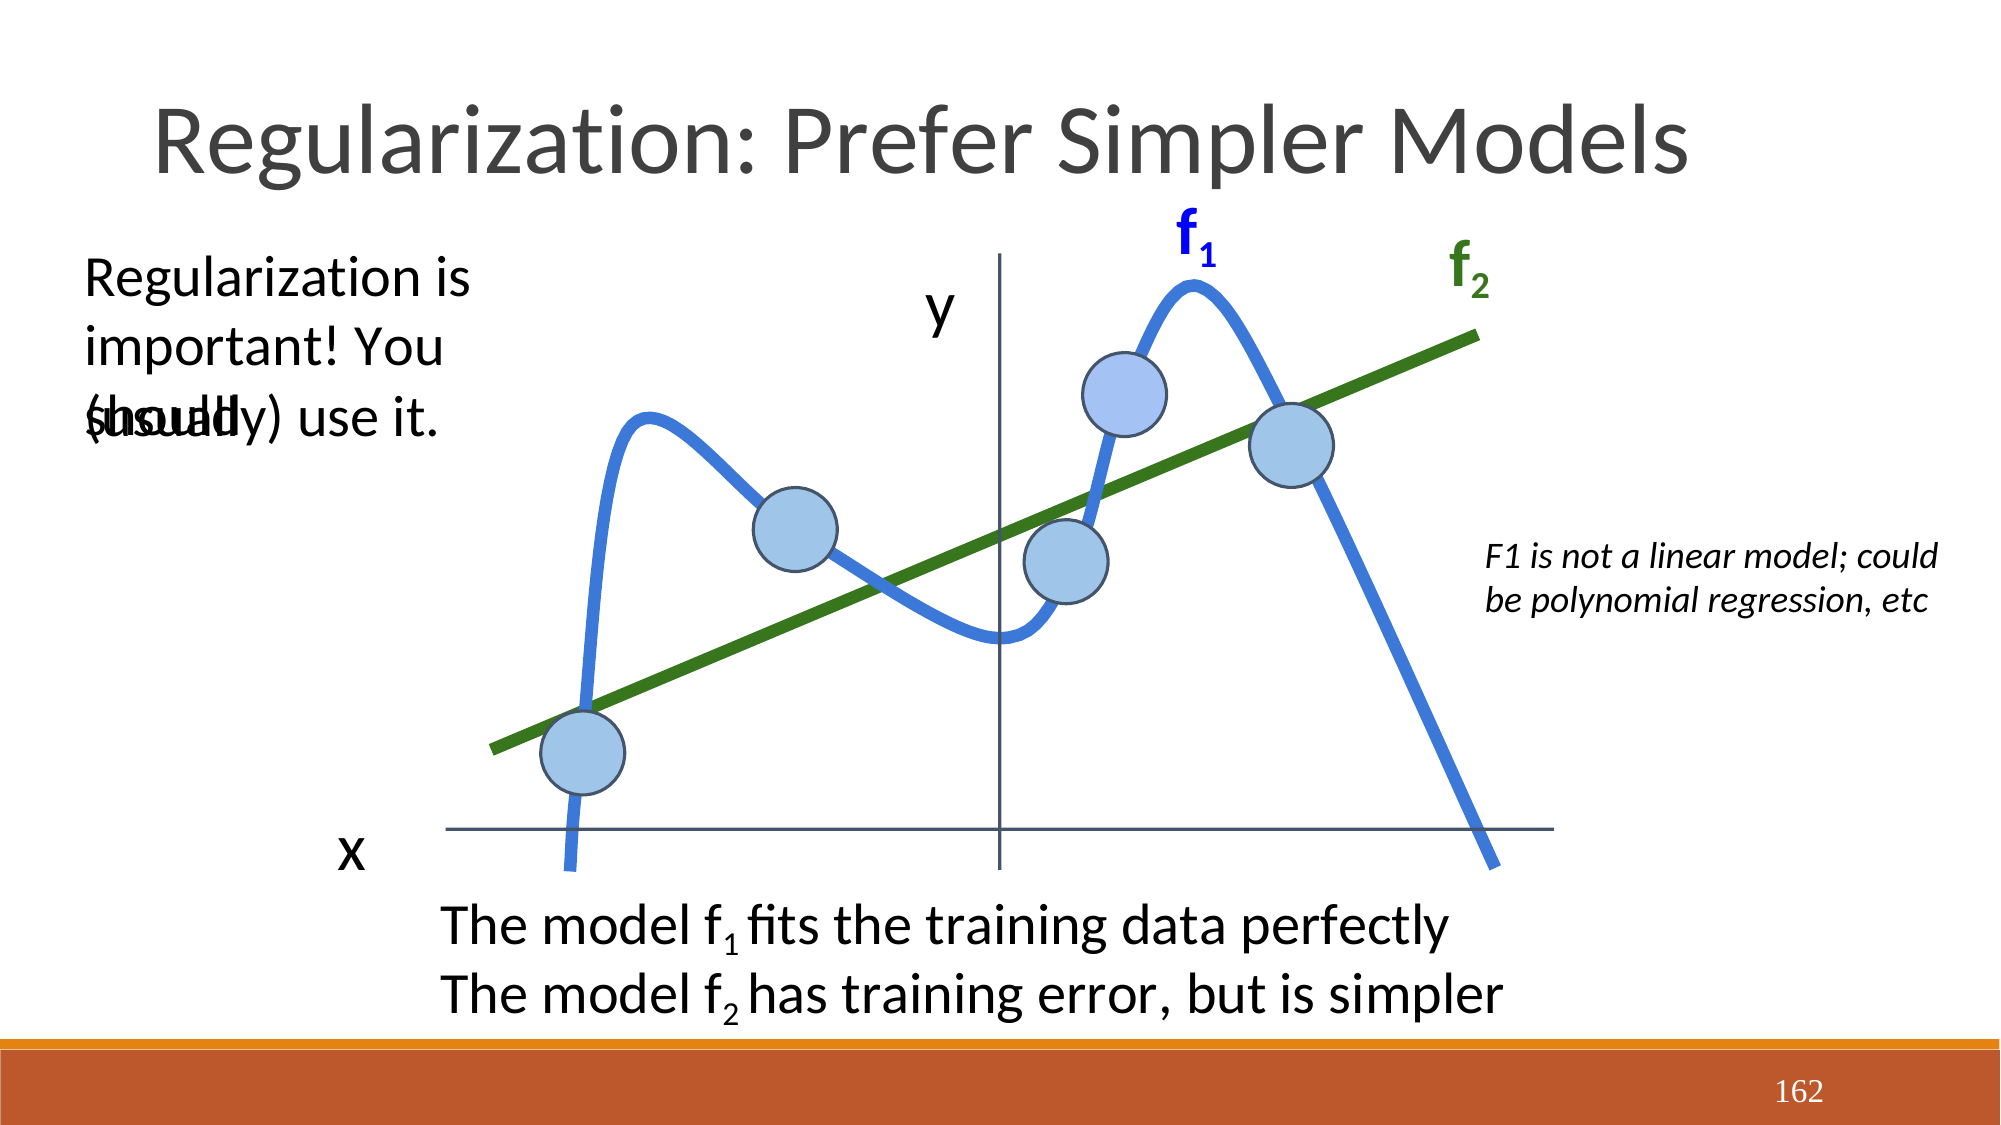

Regularization: Prefer Simpler Models
f1
f2
Regularization is

y

important! You should

(usually) use it.

F1 is not a linear model; could be polynomial regression, etc

x
The model f1 fits the training data perfectly The model f2 has training error, but is simpler

162